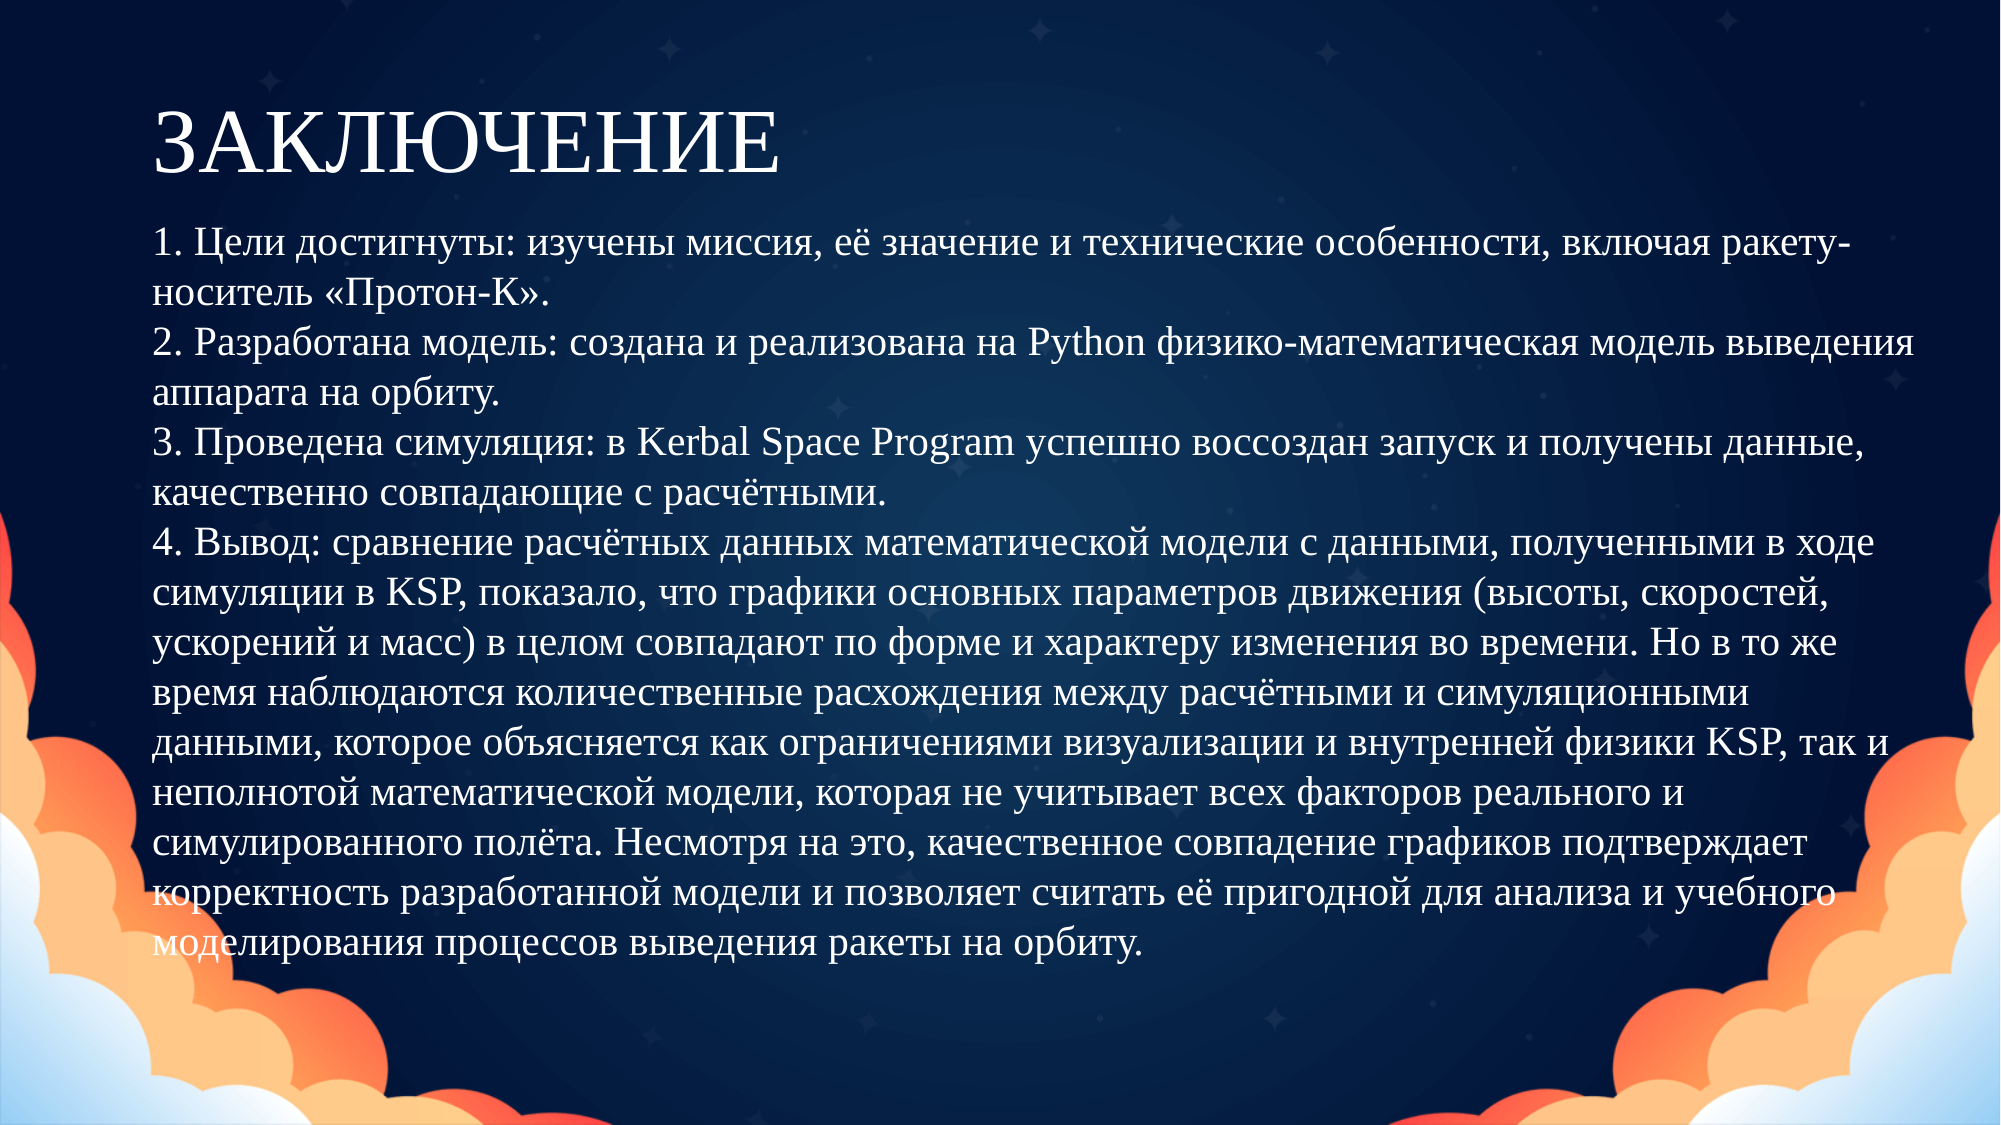

# ЗАКЛЮЧЕНИЕ
1. Цели достигнуты: изучены миссия, её значение и технические особенности, включая ракету-носитель «Протон-К».
2. Разработана модель: создана и реализована на Python физико-математическая модель выведения аппарата на орбиту.
3. Проведена симуляция: в Kerbal Space Program успешно воссоздан запуск и получены данные, качественно совпадающие с расчётными.
4. Вывод: сравнение расчётных данных математической модели с данными, полученными в ходе симуляции в KSP, показало, что графики основных параметров движения (высоты, скоростей, ускорений и масс) в целом совпадают по форме и характеру изменения во времени. Но в то же время наблюдаются количественные расхождения между расчётными и симуляционными данными, которое объясняется как ограничениями визуализации и внутренней физики KSP, так и неполнотой математической модели, которая не учитывает всех факторов реального и симулированного полёта. Несмотря на это, качественное совпадение графиков подтверждает корректность разработанной модели и позволяет считать её пригодной для анализа и учебного моделирования процессов выведения ракеты на орбиту.